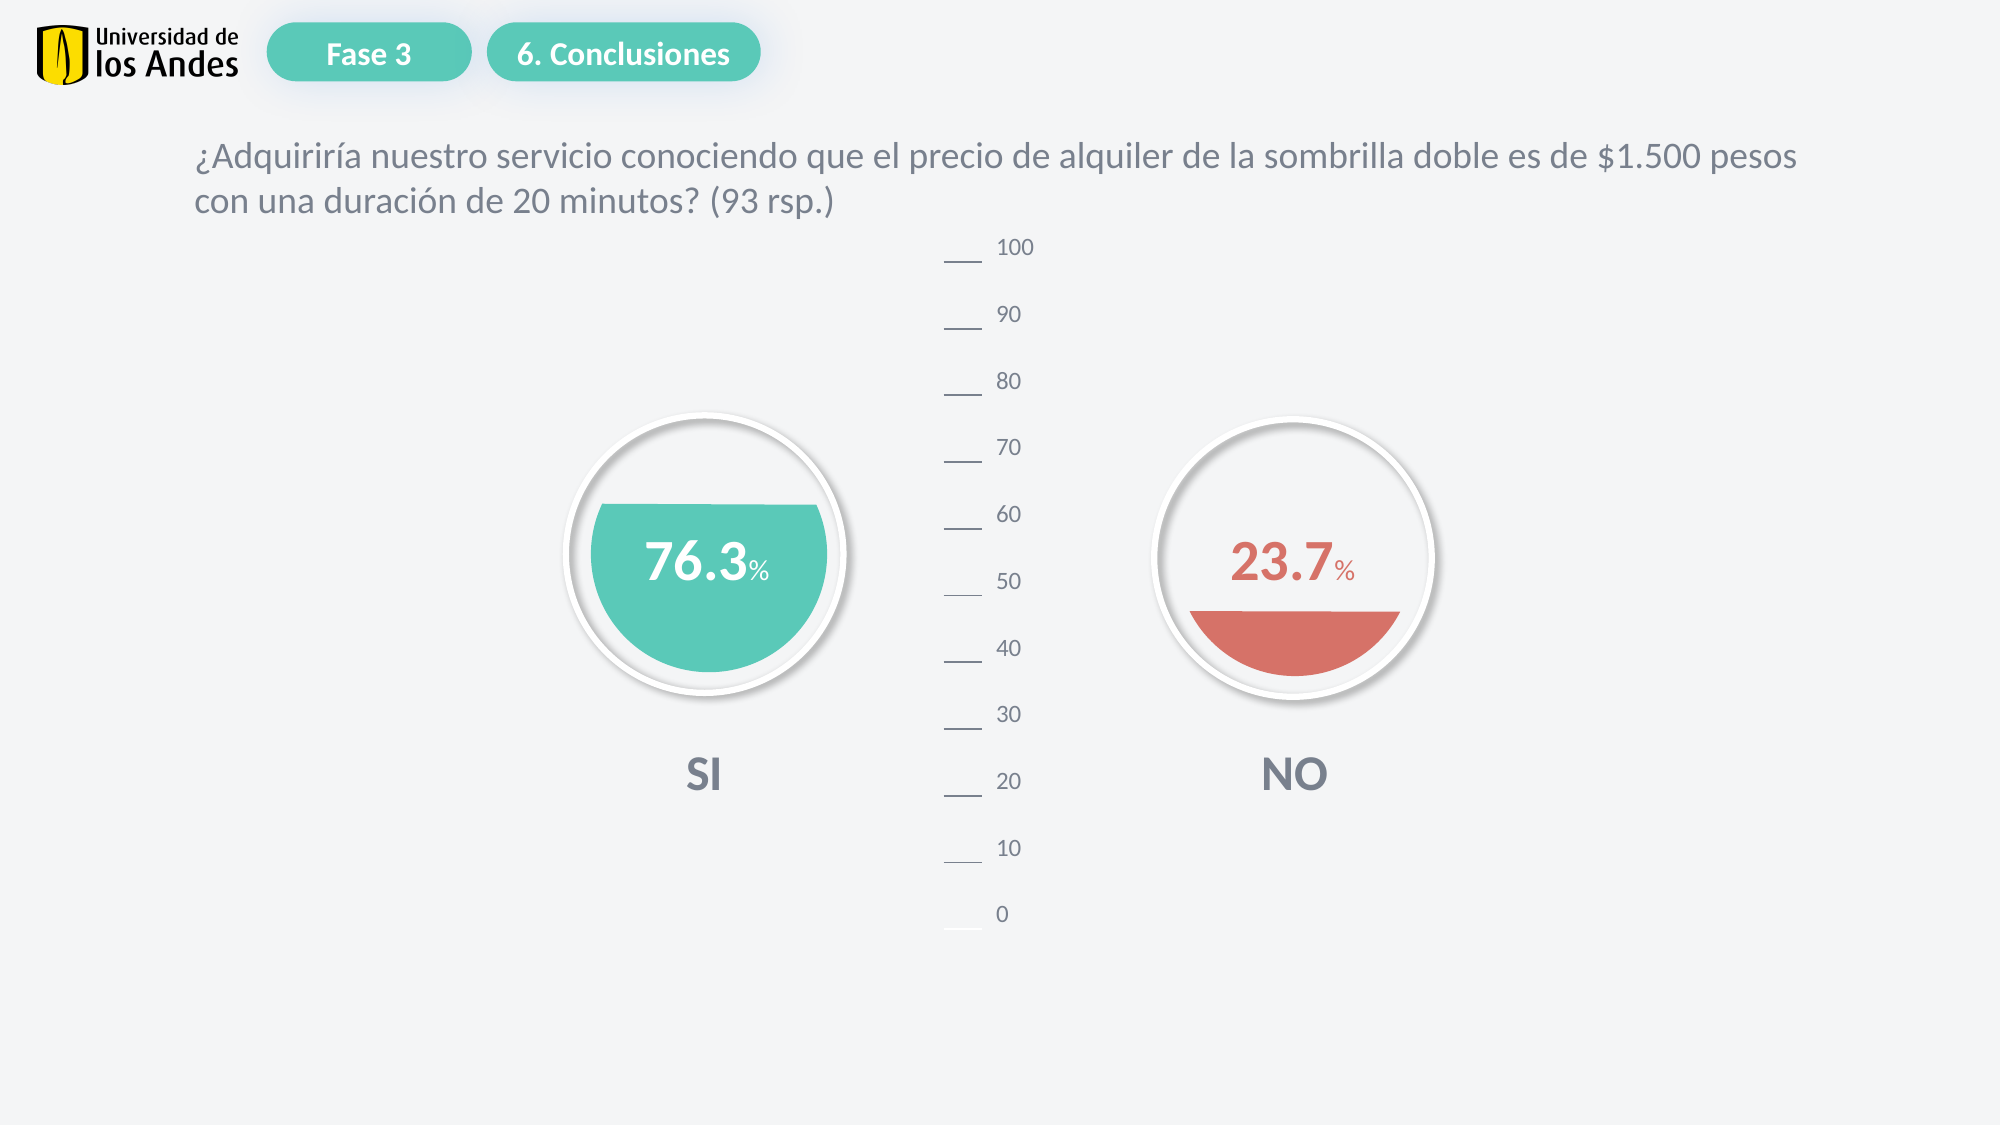

Fase 3
6. Conclusiones
¿Adquiriría nuestro servicio conociendo que el precio de alquiler de la sombrilla doble es de $1.500 pesos con una duración de 20 minutos? (93 rsp.)
|  | 100 |
| --- | --- |
|  | 90 |
|  | 80 |
|  | 70 |
|  | 60 |
|  | 50 |
|  | 40 |
|  | 30 |
|  | 20 |
|  | 10 |
|  | 0 |

76.3%
23.7%
SI
NO